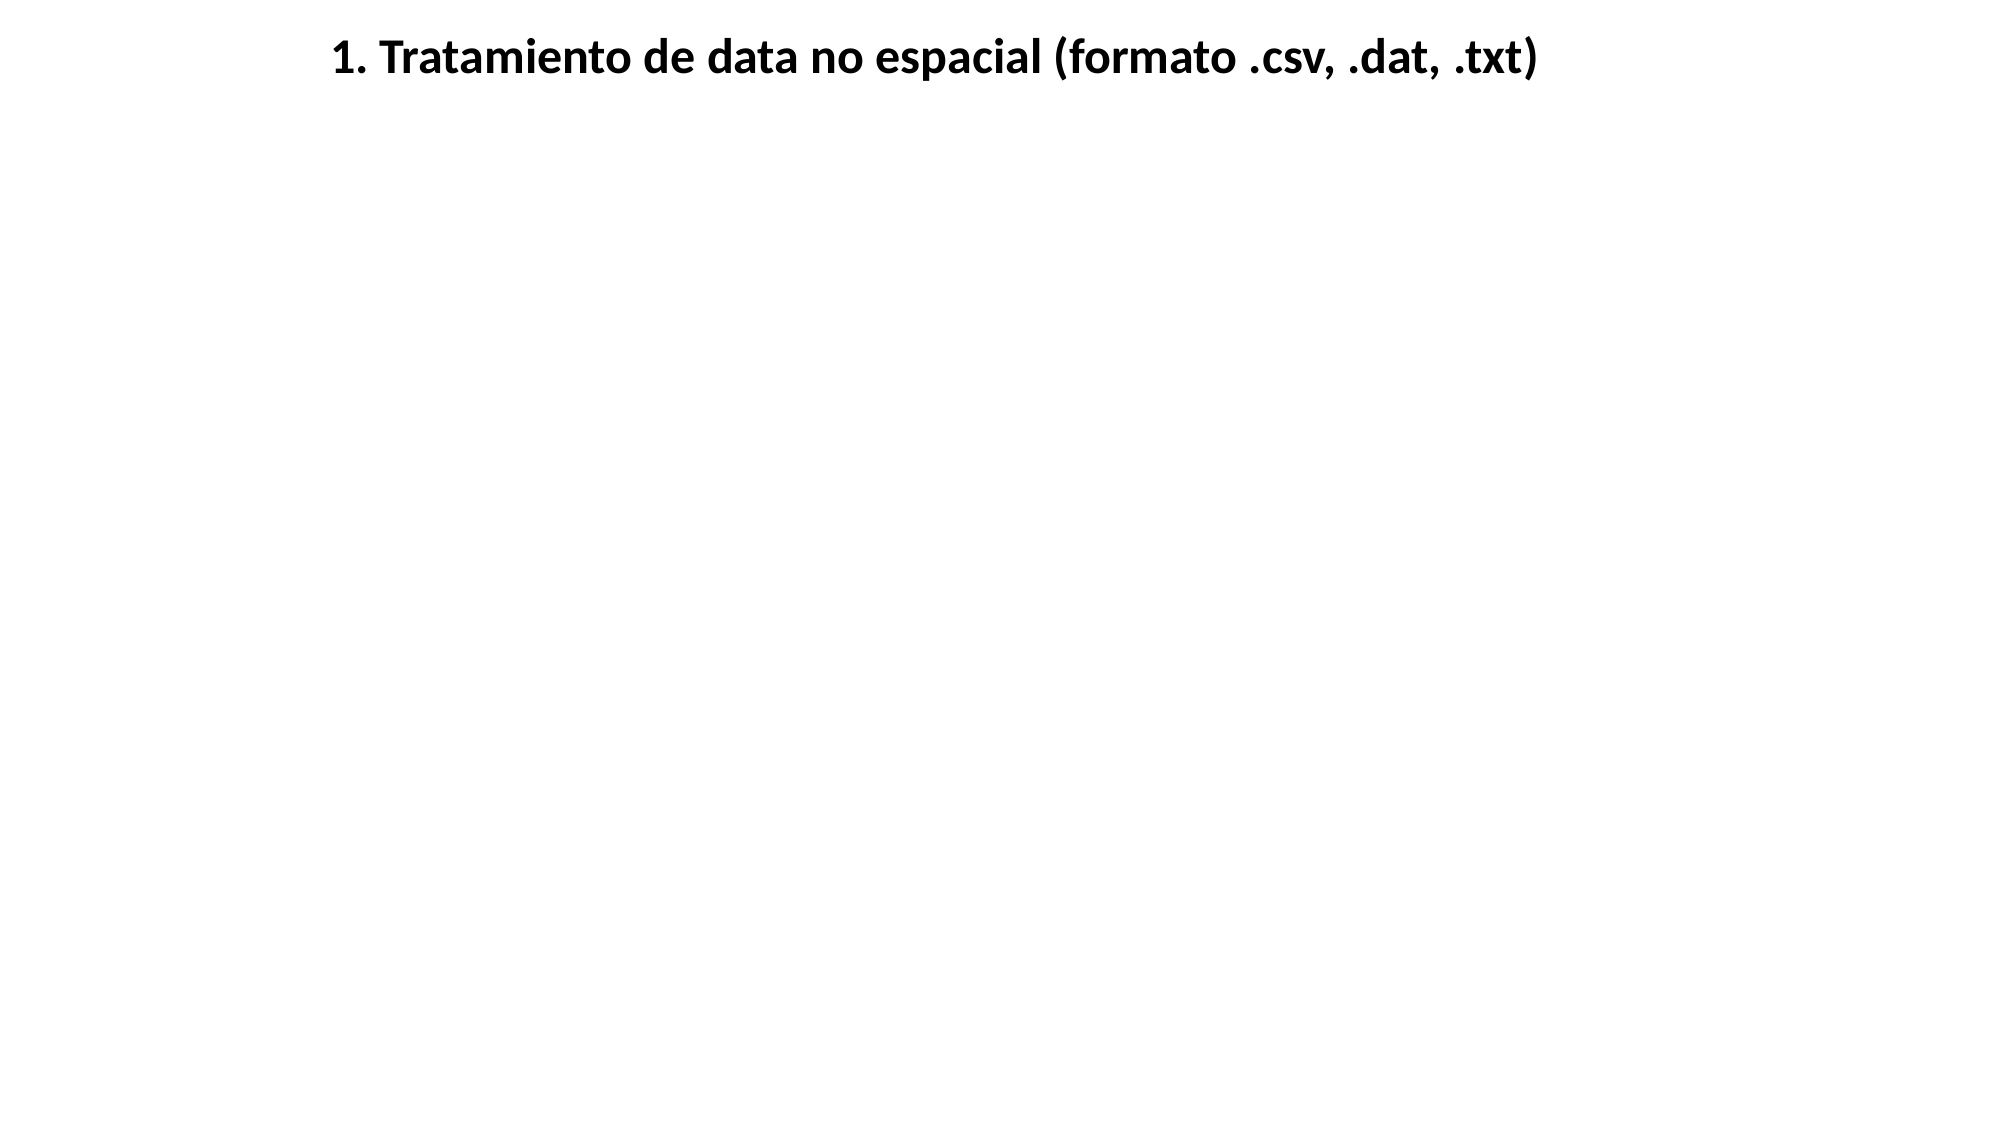

1. Tratamiento de data no espacial (formato .csv, .dat, .txt)